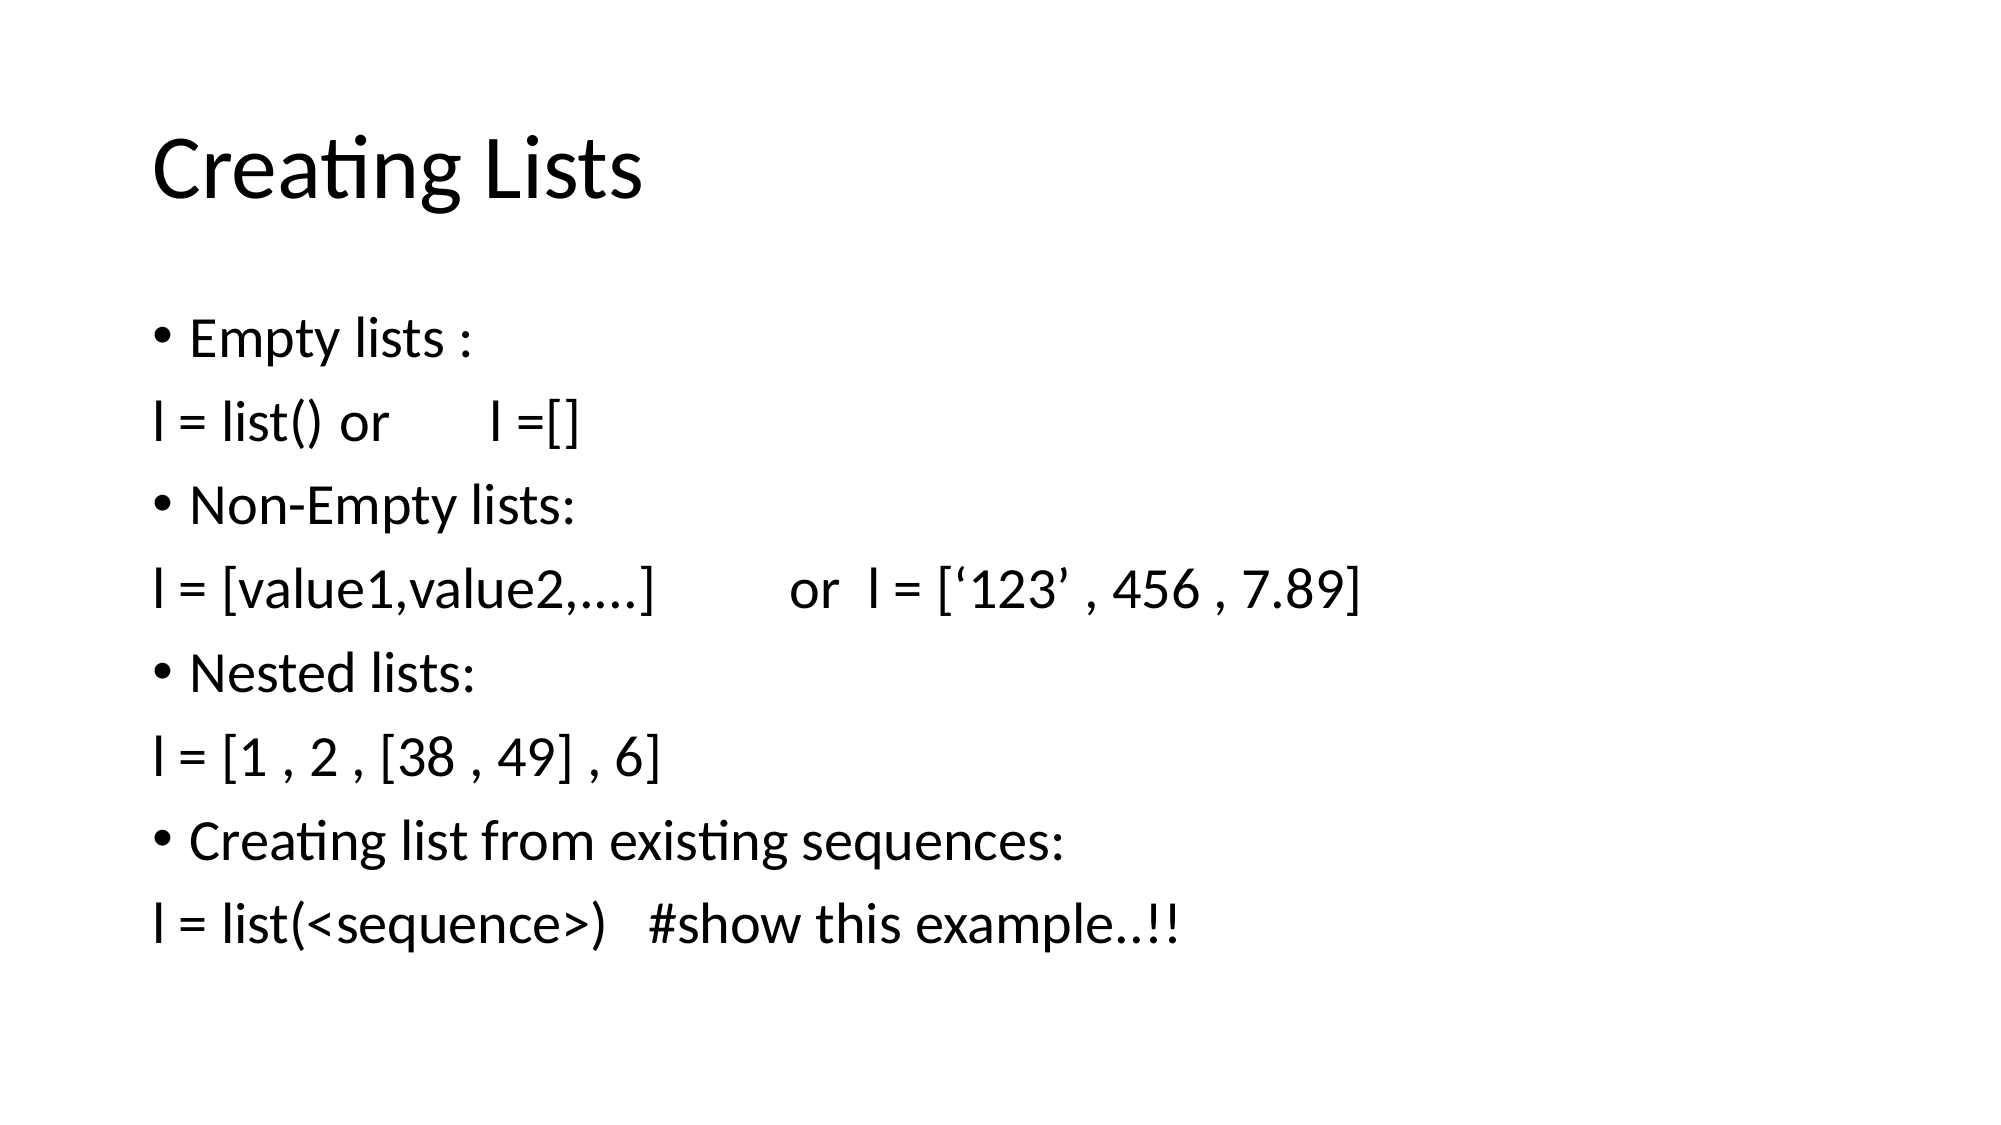

# Creating Lists
Empty lists :
l = list()	or	l =[]
Non-Empty lists:
l = [value1,value2,....]	or  l = [‘123’ , 456 , 7.89]
Nested lists:
l = [1 , 2 , [38 , 49] , 6]
Creating list from existing sequences:
l = list(<sequence>)   #show this example..!!